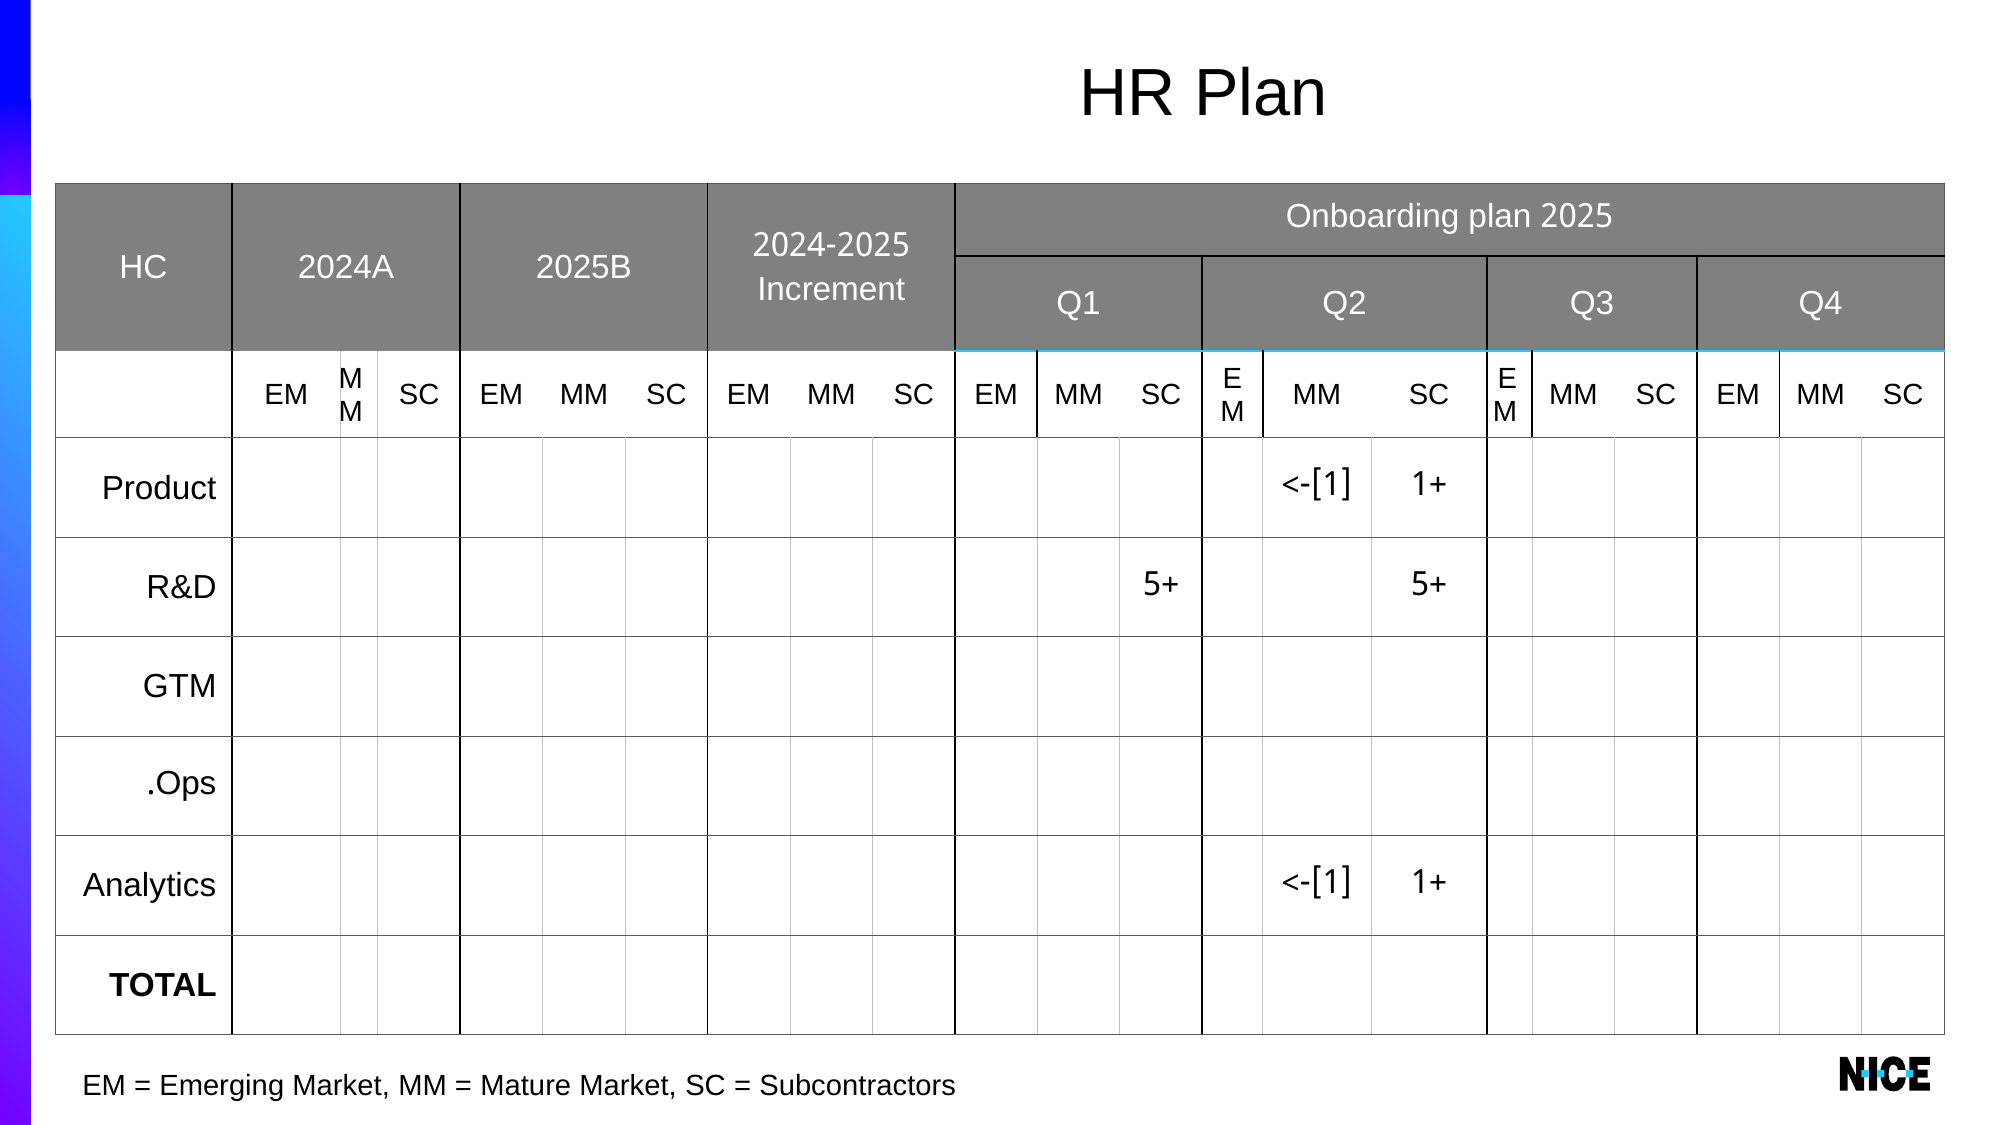

# HR Plan
| HC | 2024A |  |  | 2025B |  |  | 2024-2025 Increment |  |  | 2025 Onboarding plan |  |  | Q2’23 |  |  | Q3’23 |  |  | Q4’23 |  |  |
| --- | --- | --- | --- | --- | --- | --- | --- | --- | --- | --- | --- | --- | --- | --- | --- | --- | --- | --- | --- | --- | --- |
|  |  |  |  |  |  |  |  |  |  | Q1 |  |  | Q2 |  |  | Q3 |  |  | Q4 |  |  |
|  | EM | MM | SC | EM | MM | SC | EM | MM | SC | EM | MM | SC | EM | MM | SC | EM | MM | SC | EM | MM | SC |
| Product |  |  |  |  |  |  |  |  |  |  |  |  |  | [1]-> | +1 |  |  |  |  |  |  |
| R&D |  |  |  |  |  |  |  |  |  |  |  | +5 |  |  | +5 |  |  |  |  |  |  |
| GTM |  |  |  |  |  |  |  |  |  |  |  |  |  |  |  |  |  |  |  |  |  |
| Ops. |  |  |  |  |  |  |  |  |  |  |  |  |  |  |  |  |  |  |  |  |  |
| Analytics |  |  |  |  |  |  |  |  |  |  |  |  |  | [1]-> | +1 |  |  |  |  |  |  |
| TOTAL |  |  |  |  |  |  |  |  |  |  |  |  |  |  |  |  |  |  |  |  |  |
EM = Emerging Market, MM = Mature Market, SC = Subcontractors